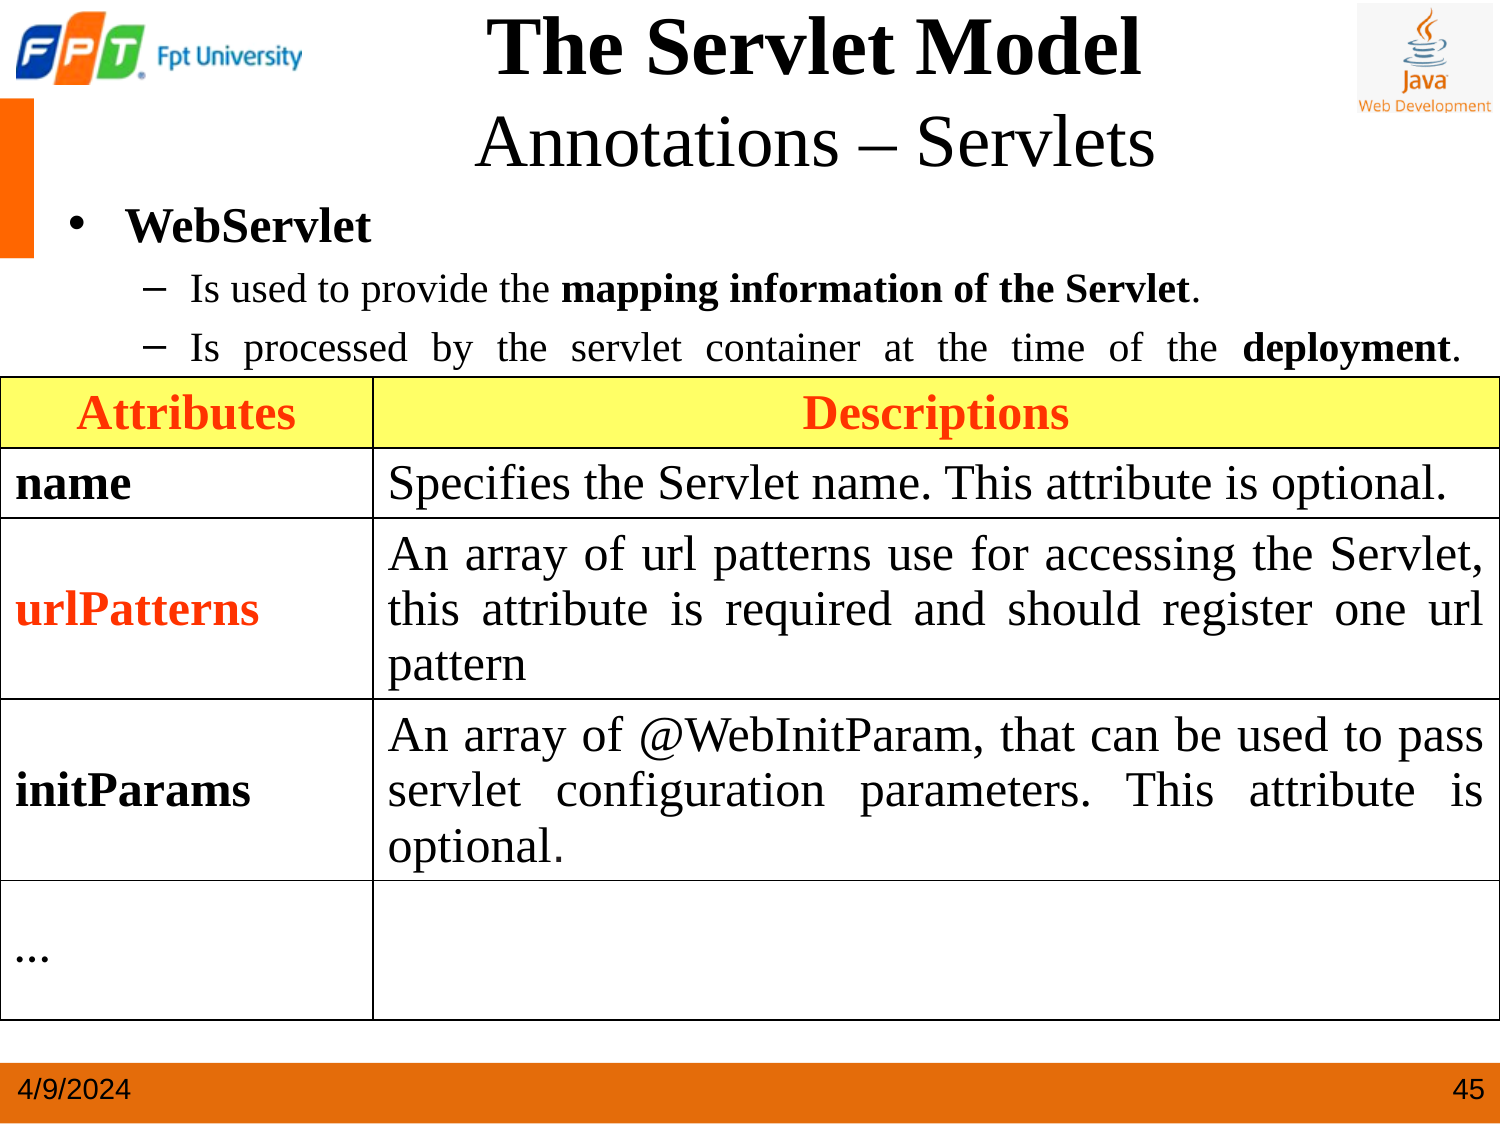

The Servlet Model
Annotations – Servlets
WebServlet
Is used to provide the mapping information of the Servlet.
Is processed by the servlet container at the time of the deployment.
| Attributes | Descriptions |
| --- | --- |
| name | Specifies the Servlet name. This attribute is optional. |
| urlPatterns | An array of url patterns use for accessing the Servlet, this attribute is required and should register one url pattern |
| initParams | An array of @WebInitParam, that can be used to pass servlet configuration parameters. This attribute is optional. |
| … |  |
4/9/2024
45